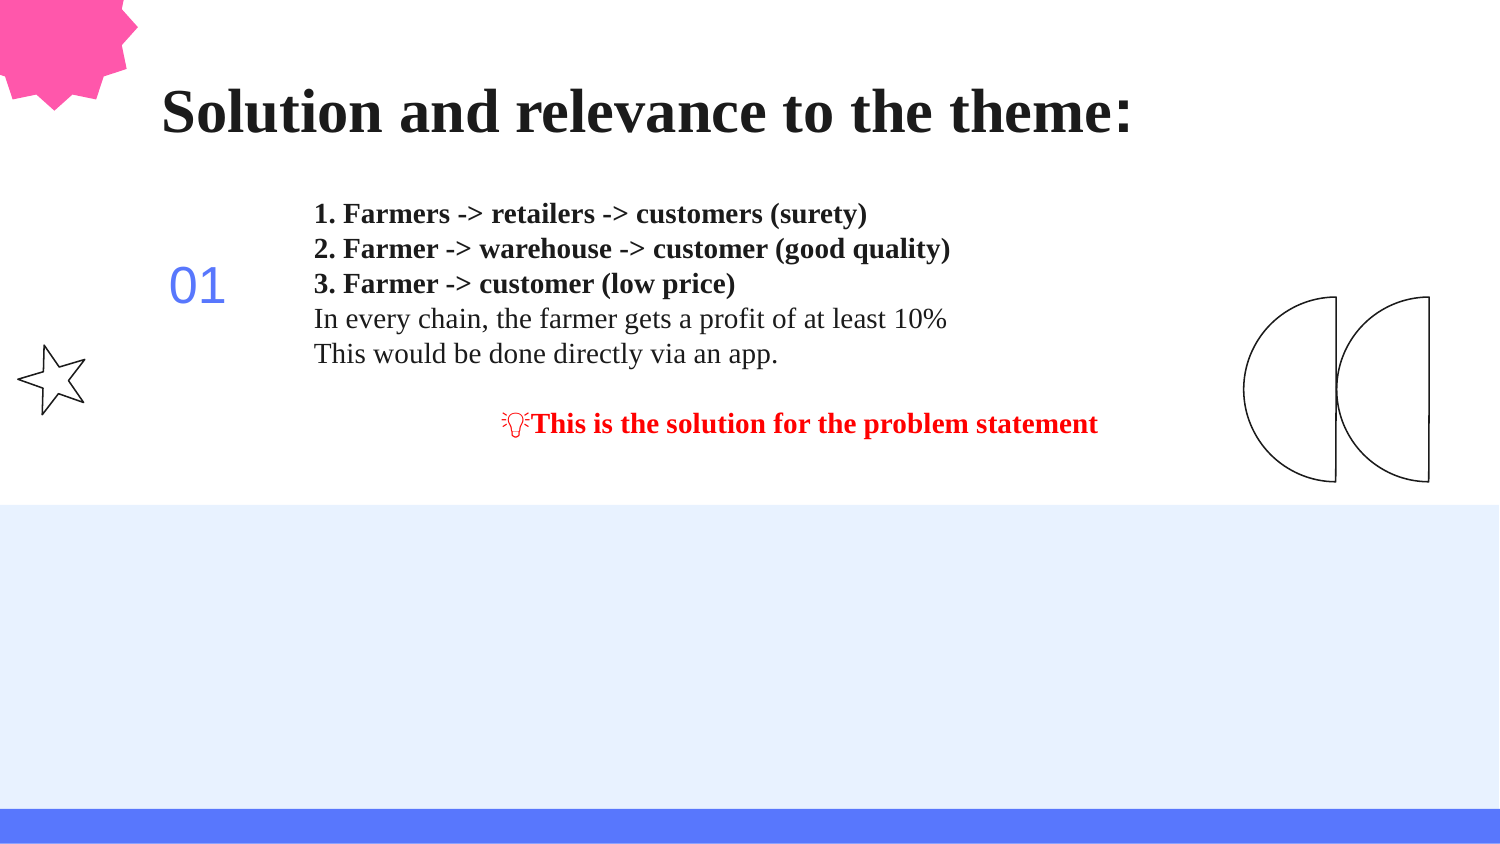

# Solution and relevance to the theme:
1. Farmers -> retailers -> customers (surety)
2. Farmer -> warehouse -> customer (good quality)
3. Farmer -> customer (low price)
In every chain, the farmer gets a profit of at least 10%
This would be done directly via an app.

💡This is the solution for the problem statement
01